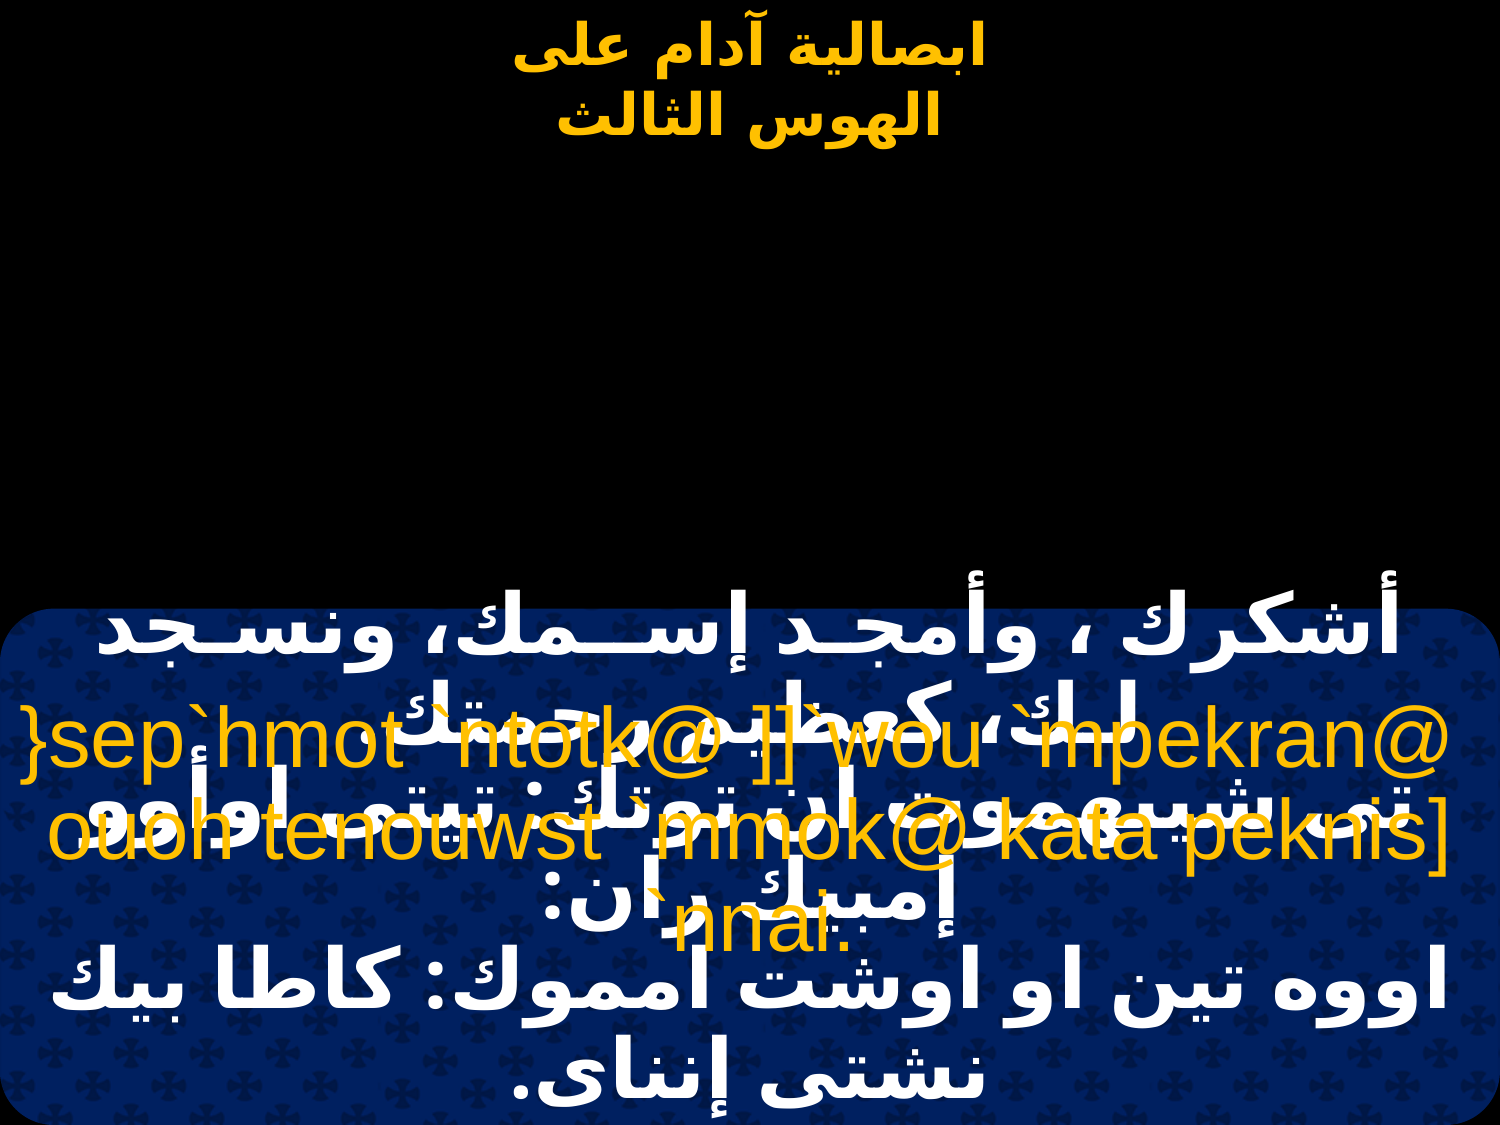

#
أشكرك ، وأمجـد إســمك، ونسـجد لـك، كعظيم رحمتك.
}sep`hmot `ntotk@ ]]`wou `mpekran@
ouoh tenouwst `mmok@ kata peknis] `nnai.
تى شيبهموت ان توتك: تيتى اوأوو إمبيك ران:
اووه تين او اوشت امموك: كاطا بيك نشتى إنناى.